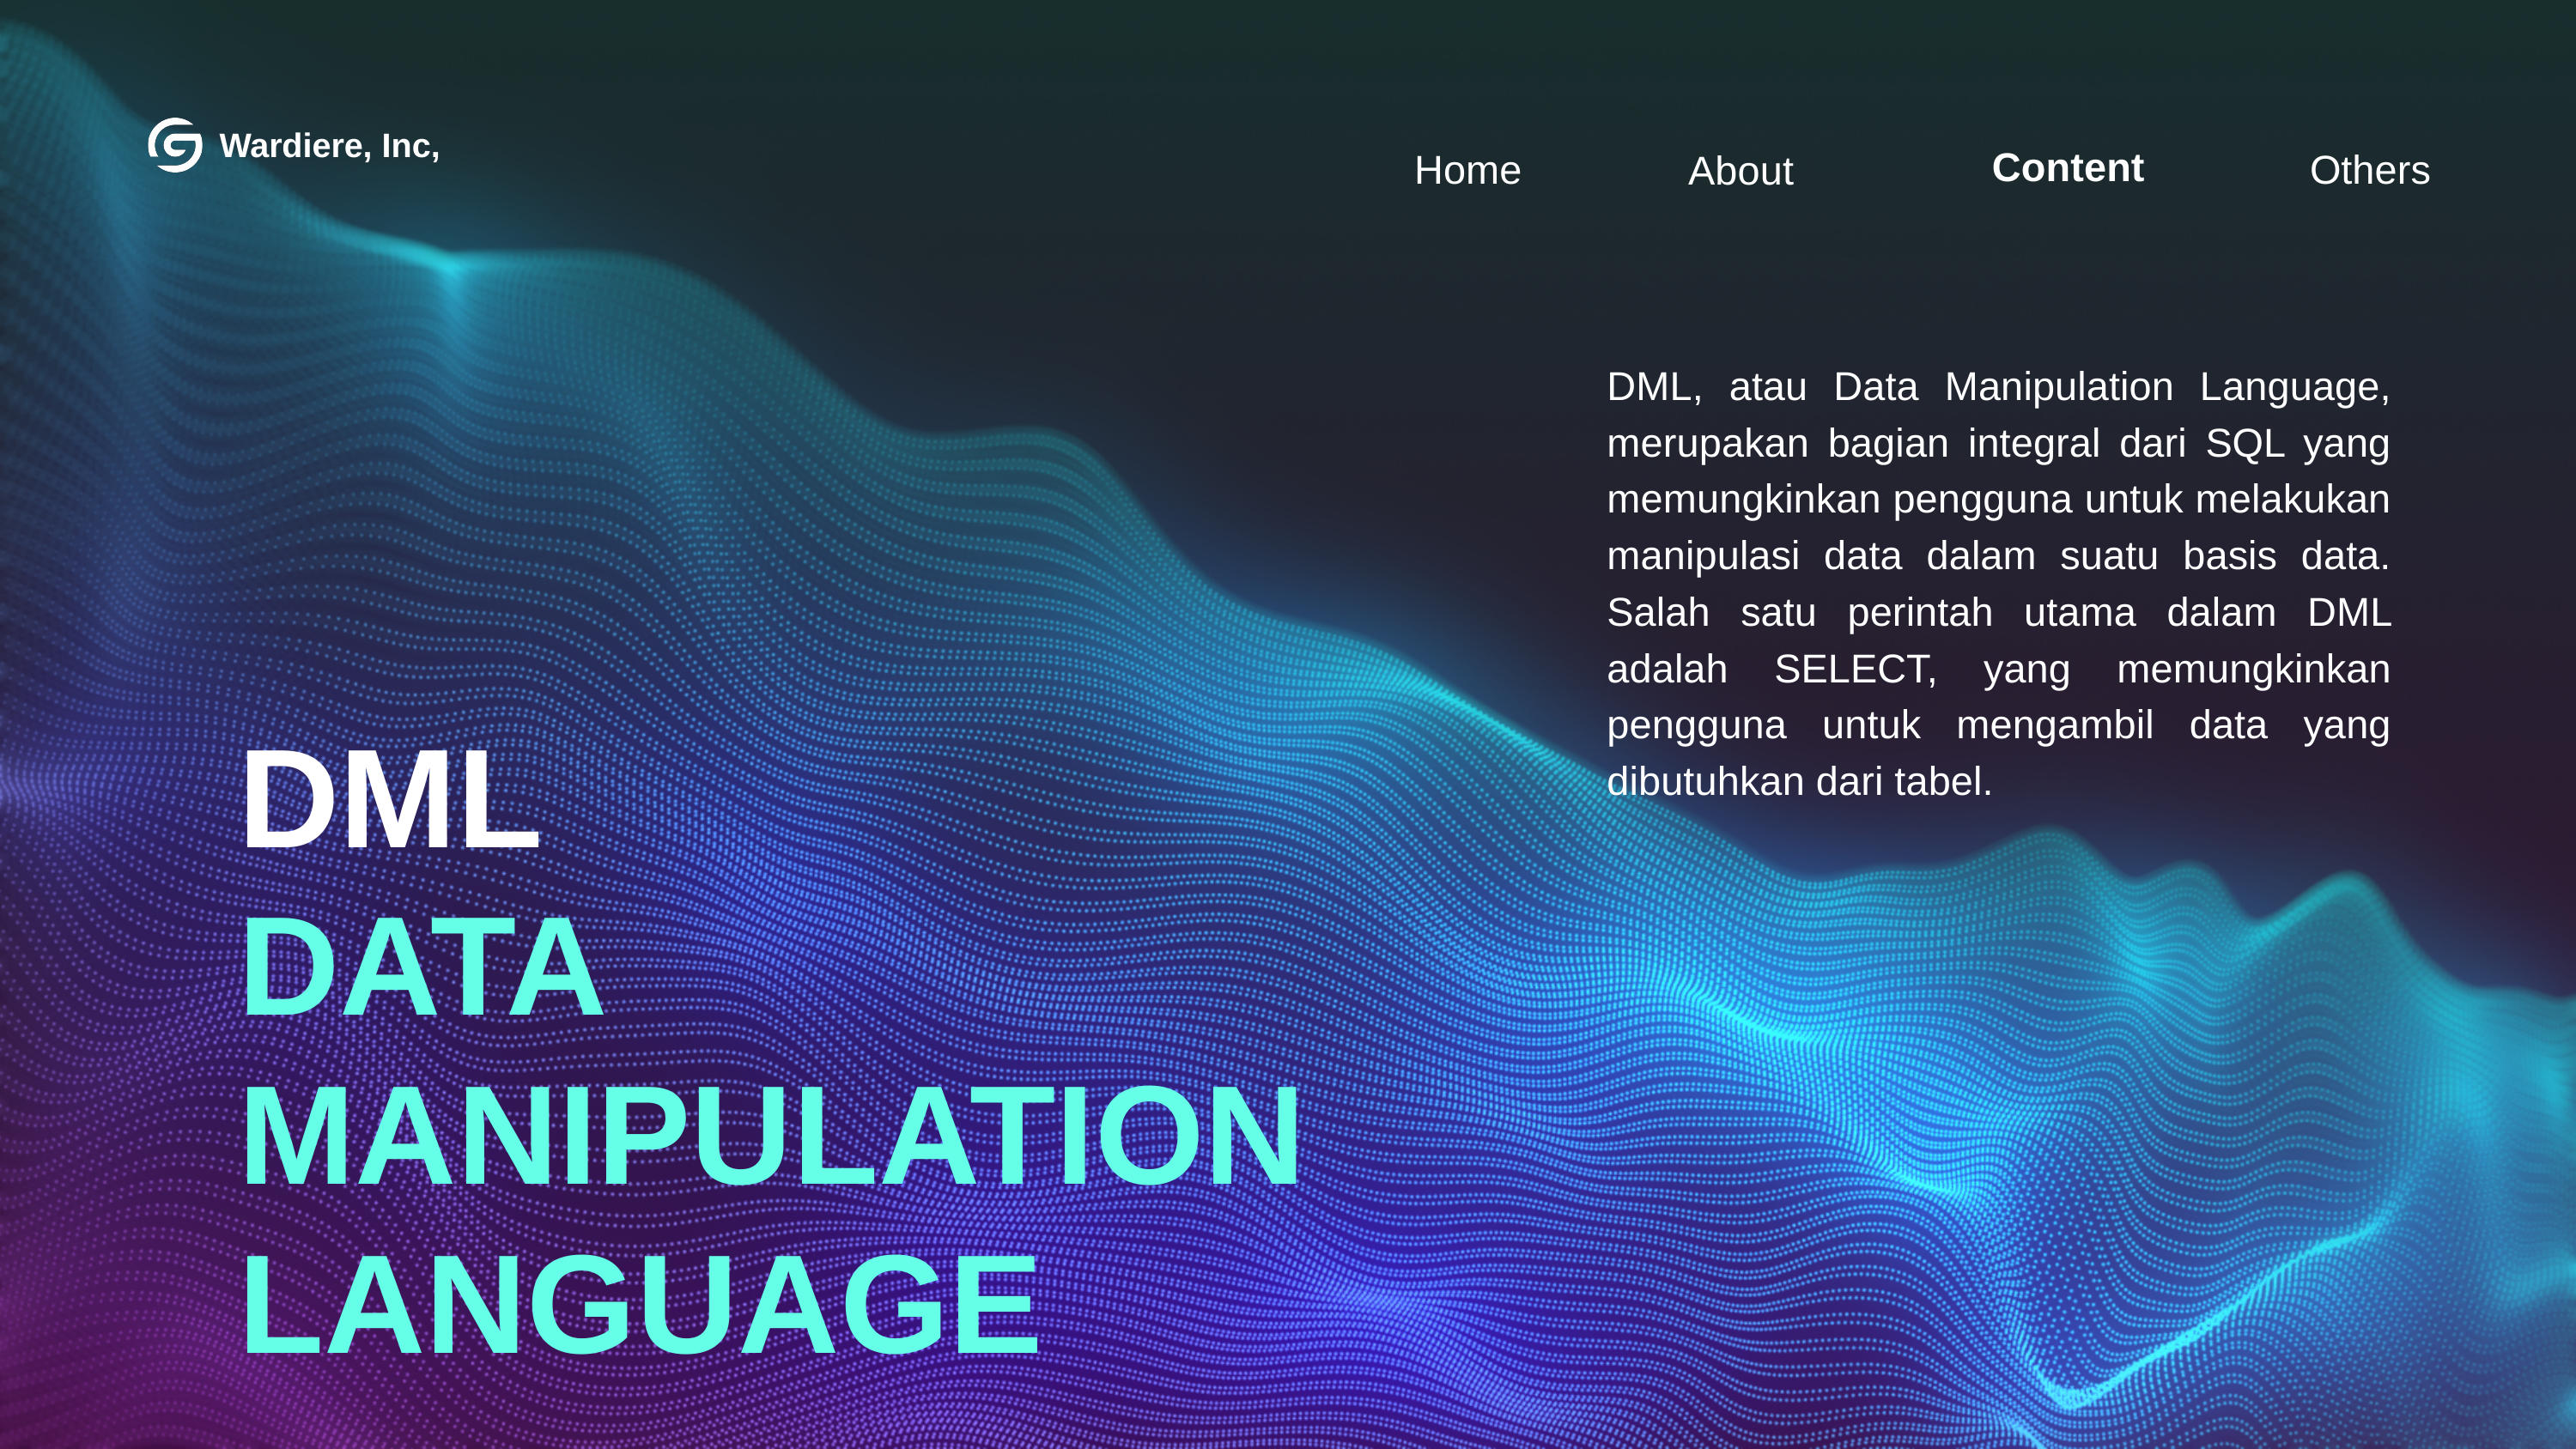

Wardiere, Inc,

Content
Home
Others
About
DML, atau Data Manipulation Language, merupakan bagian integral dari SQL yang memungkinkan pengguna untuk melakukan manipulasi data dalam suatu basis data. Salah satu perintah utama dalam DML adalah SELECT, yang memungkinkan pengguna untuk mengambil data yang dibutuhkan dari tabel.
DML
DATA MANIPULATION LANGUAGE